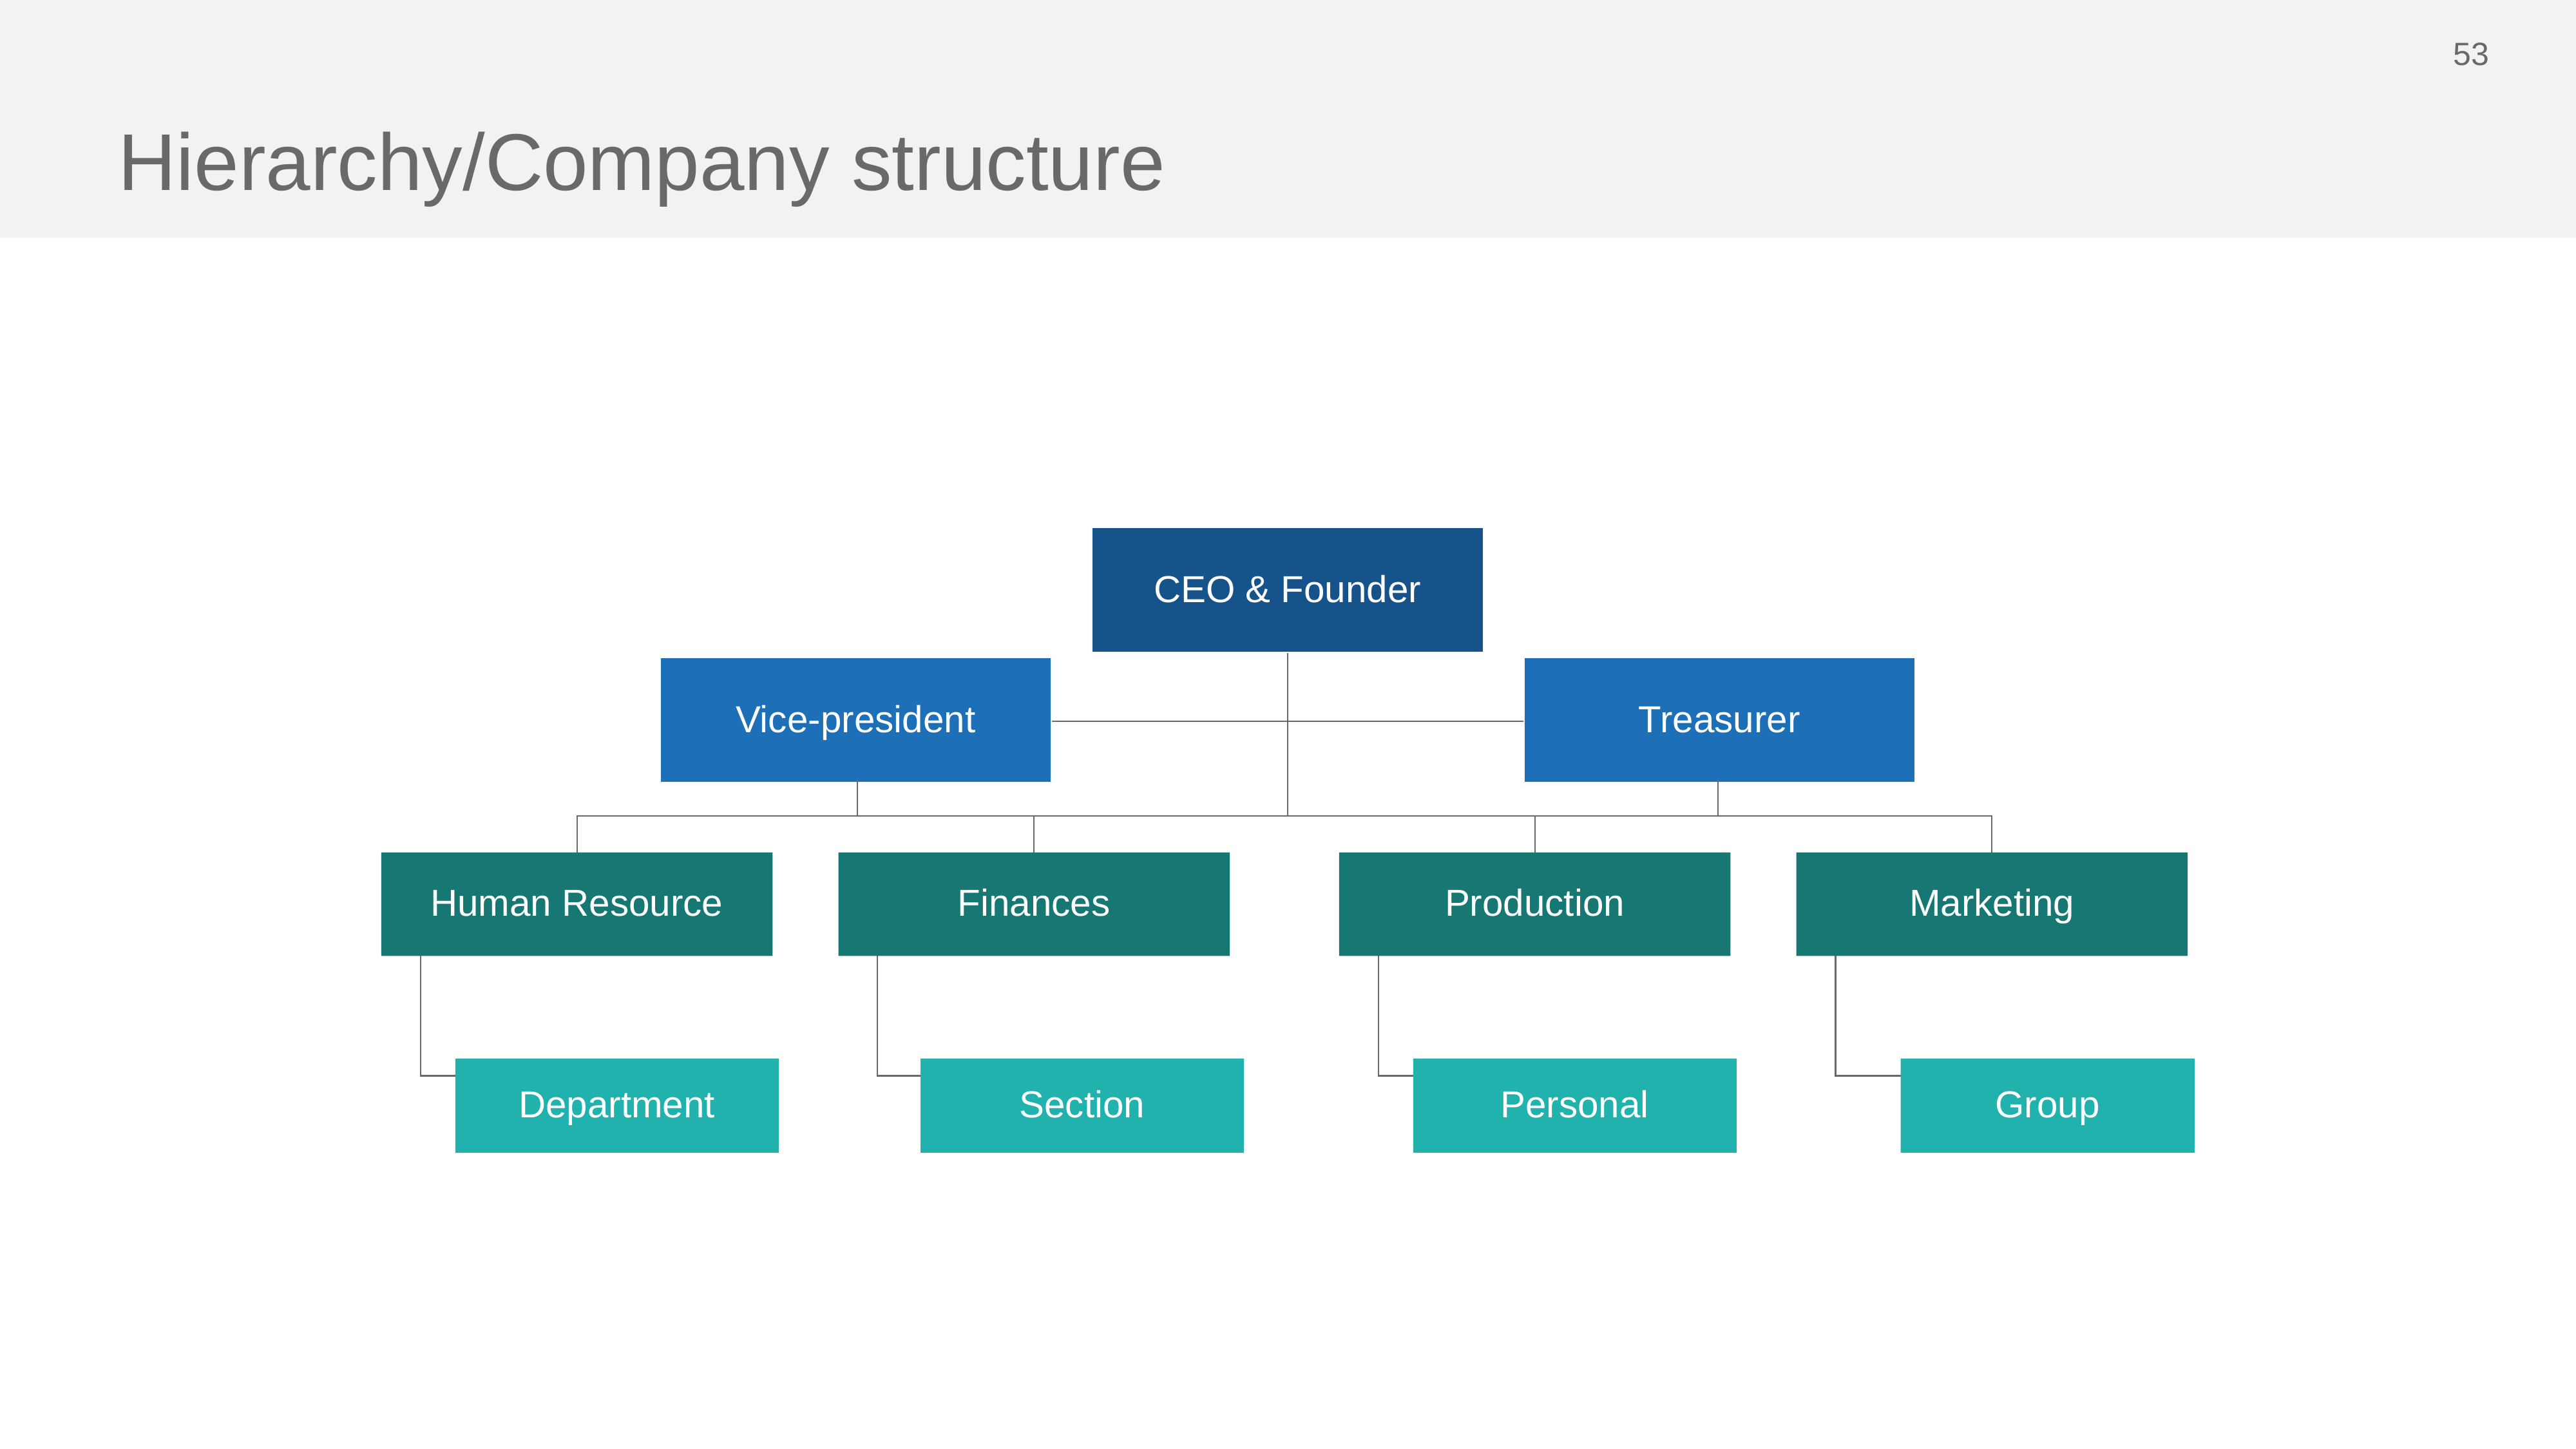

# Hierarchy/Company structure
CEO & Founder

Vice-president
Treasurer
Human Resource
Finances
Production
Marketing

Department
Section
Personal
Group